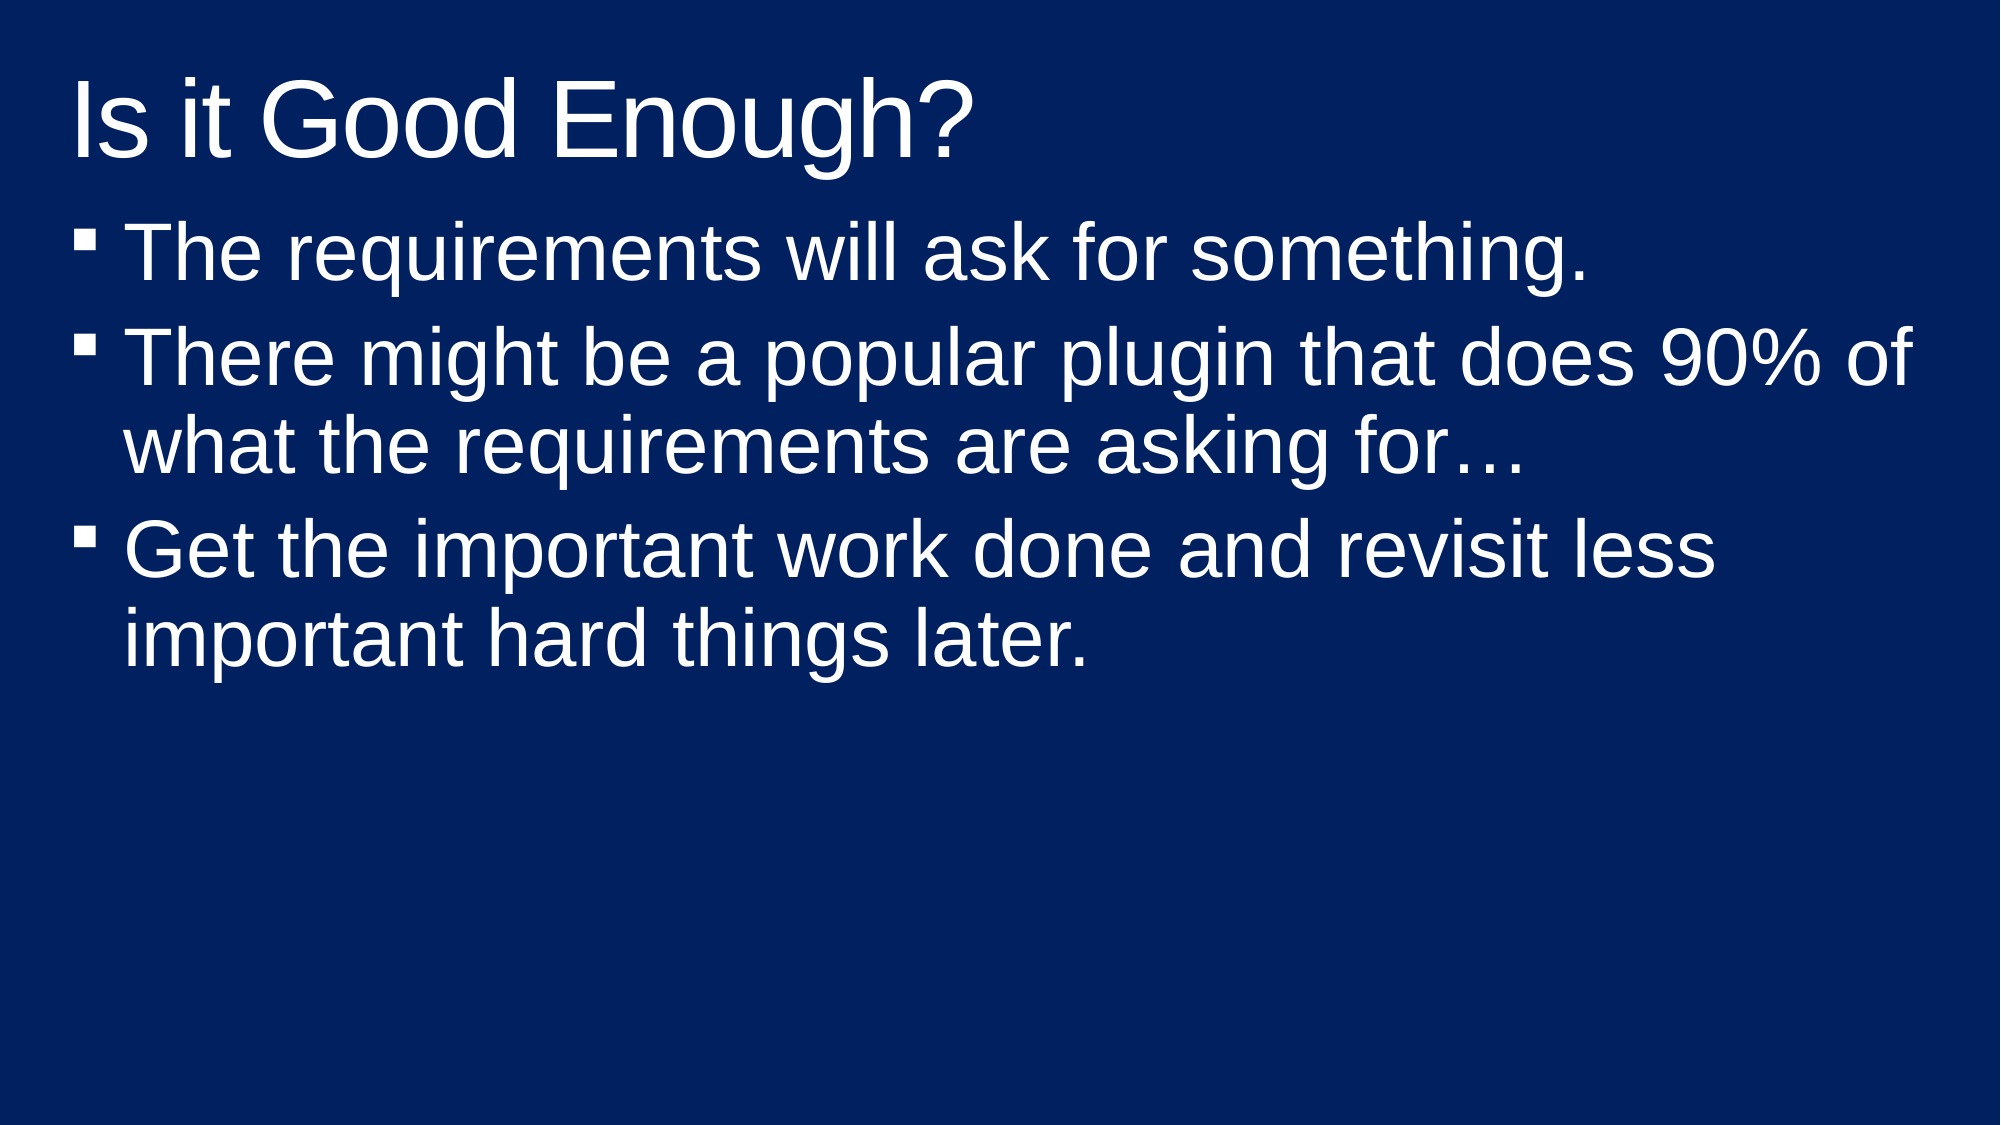

# Is it Good Enough?
The requirements will ask for something.
There might be a popular plugin that does 90% of what the requirements are asking for…
Get the important work done and revisit less important hard things later.